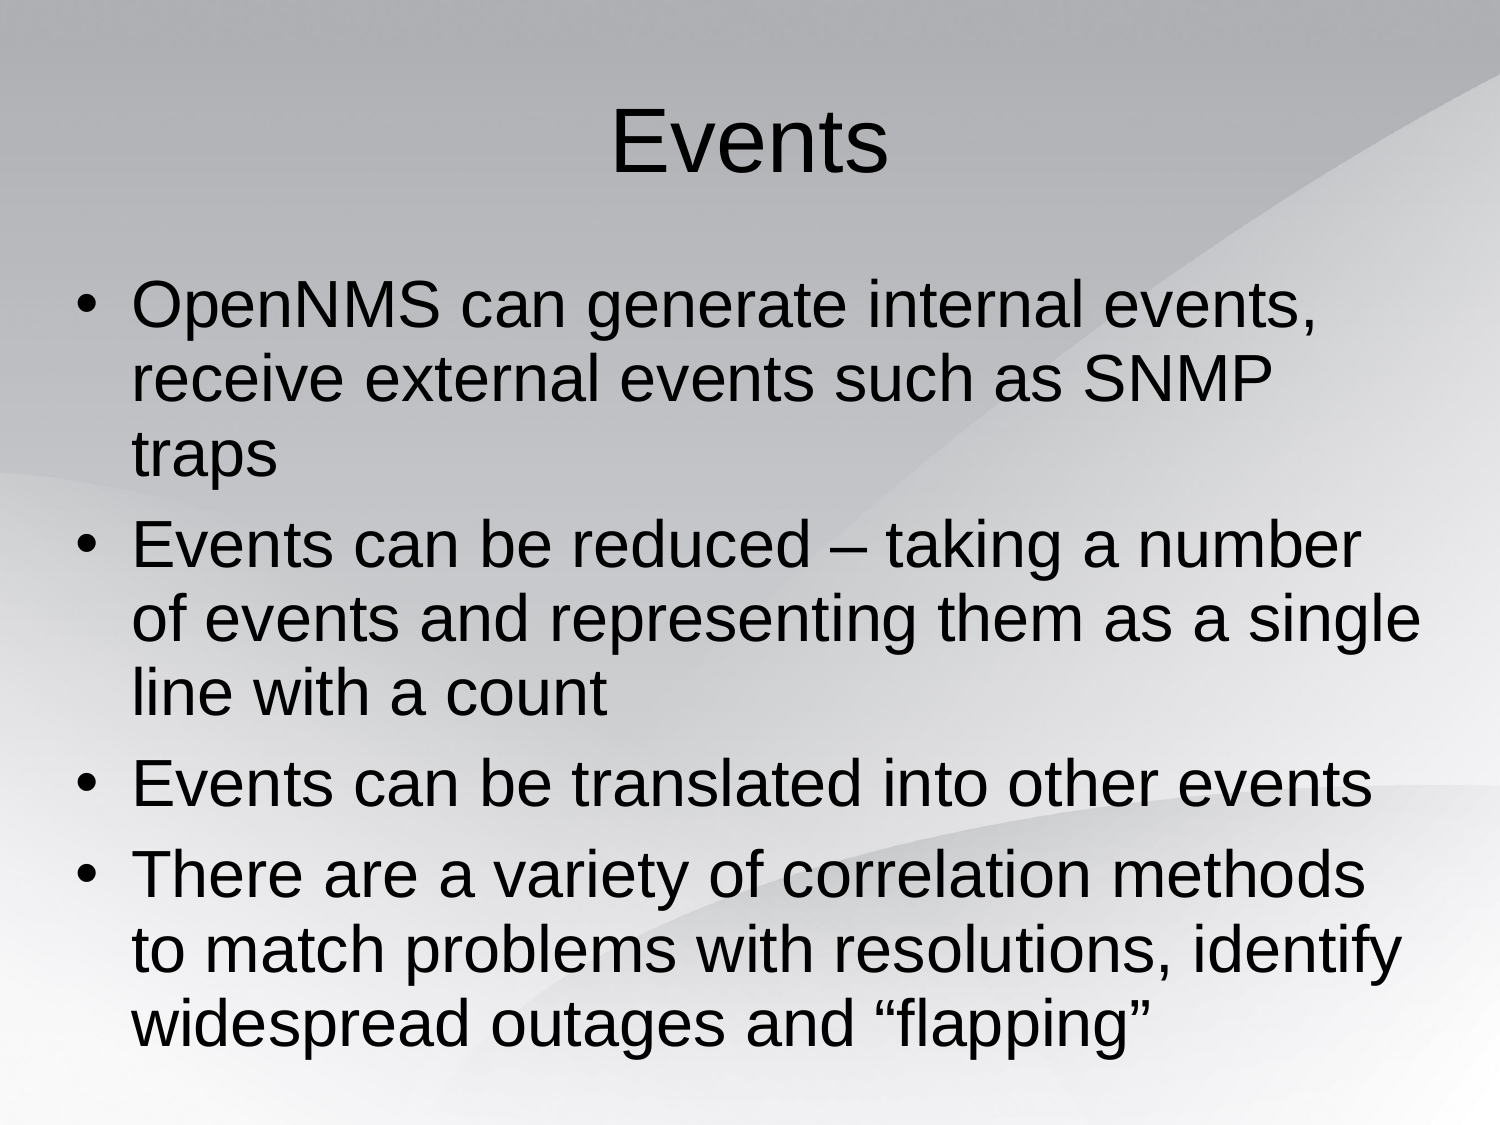

Events
OpenNMS can generate internal events, receive external events such as SNMP traps
Events can be reduced – taking a number of events and representing them as a single line with a count
Events can be translated into other events
There are a variety of correlation methods to match problems with resolutions, identify widespread outages and “flapping”